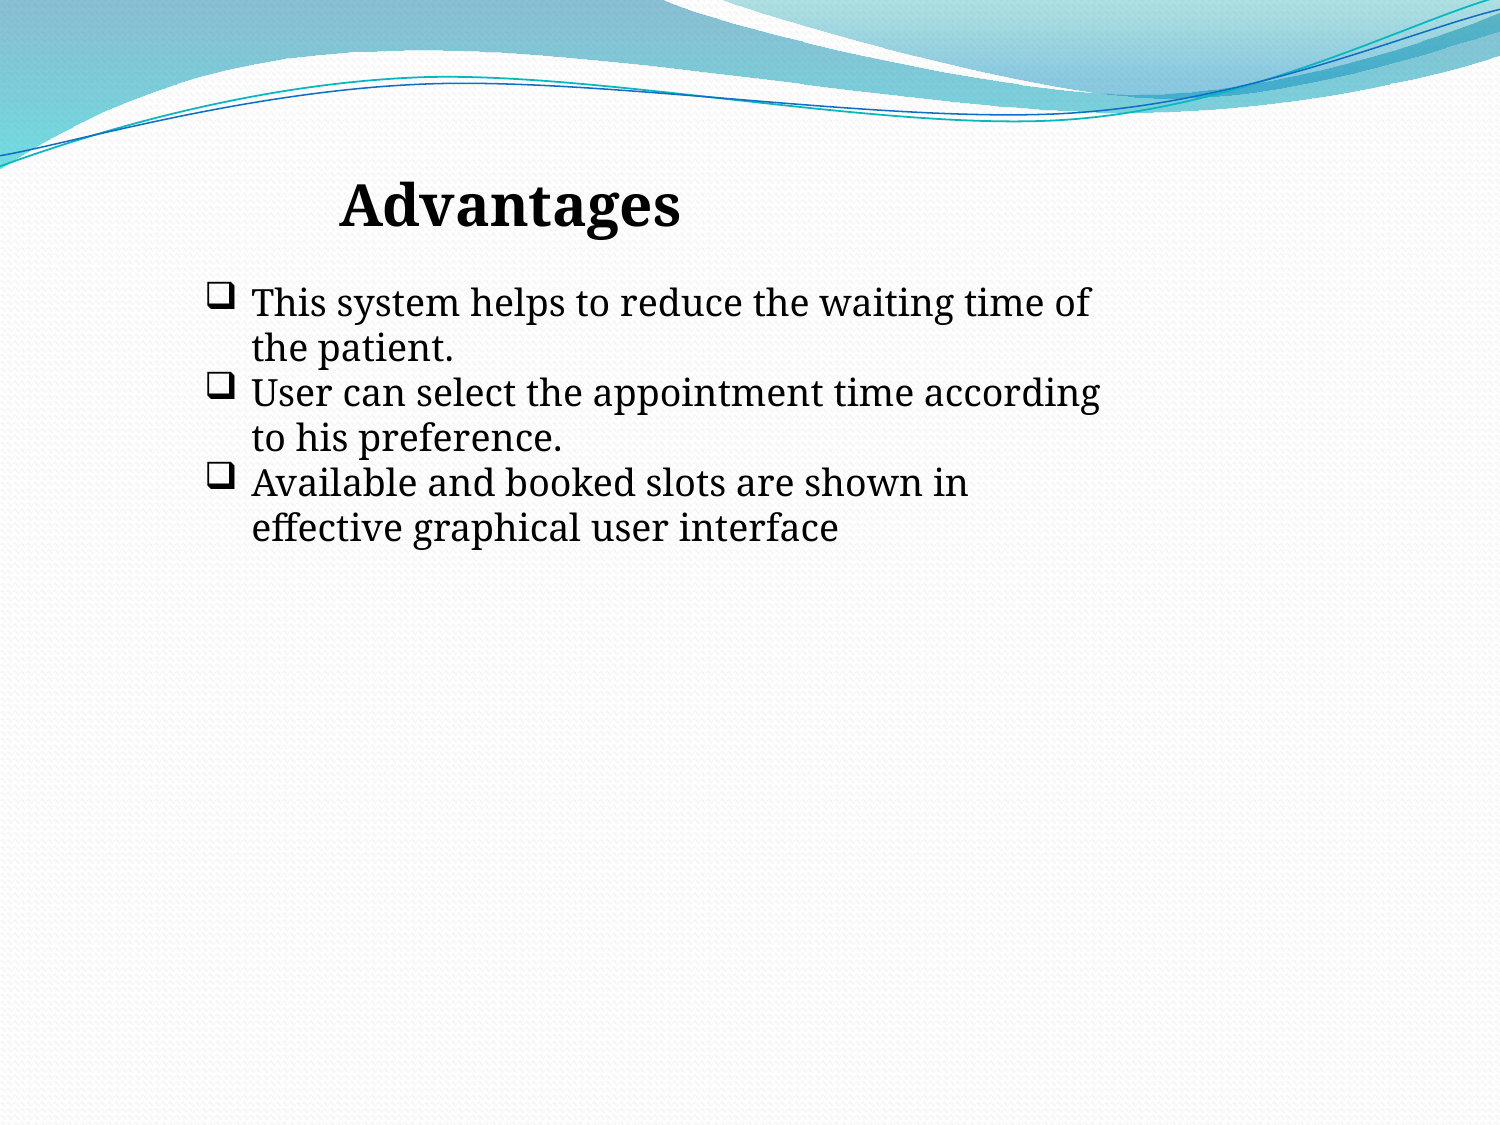

Advantages
This system helps to reduce the waiting time of the patient.
User can select the appointment time according to his preference.
Available and booked slots are shown in effective graphical user interface